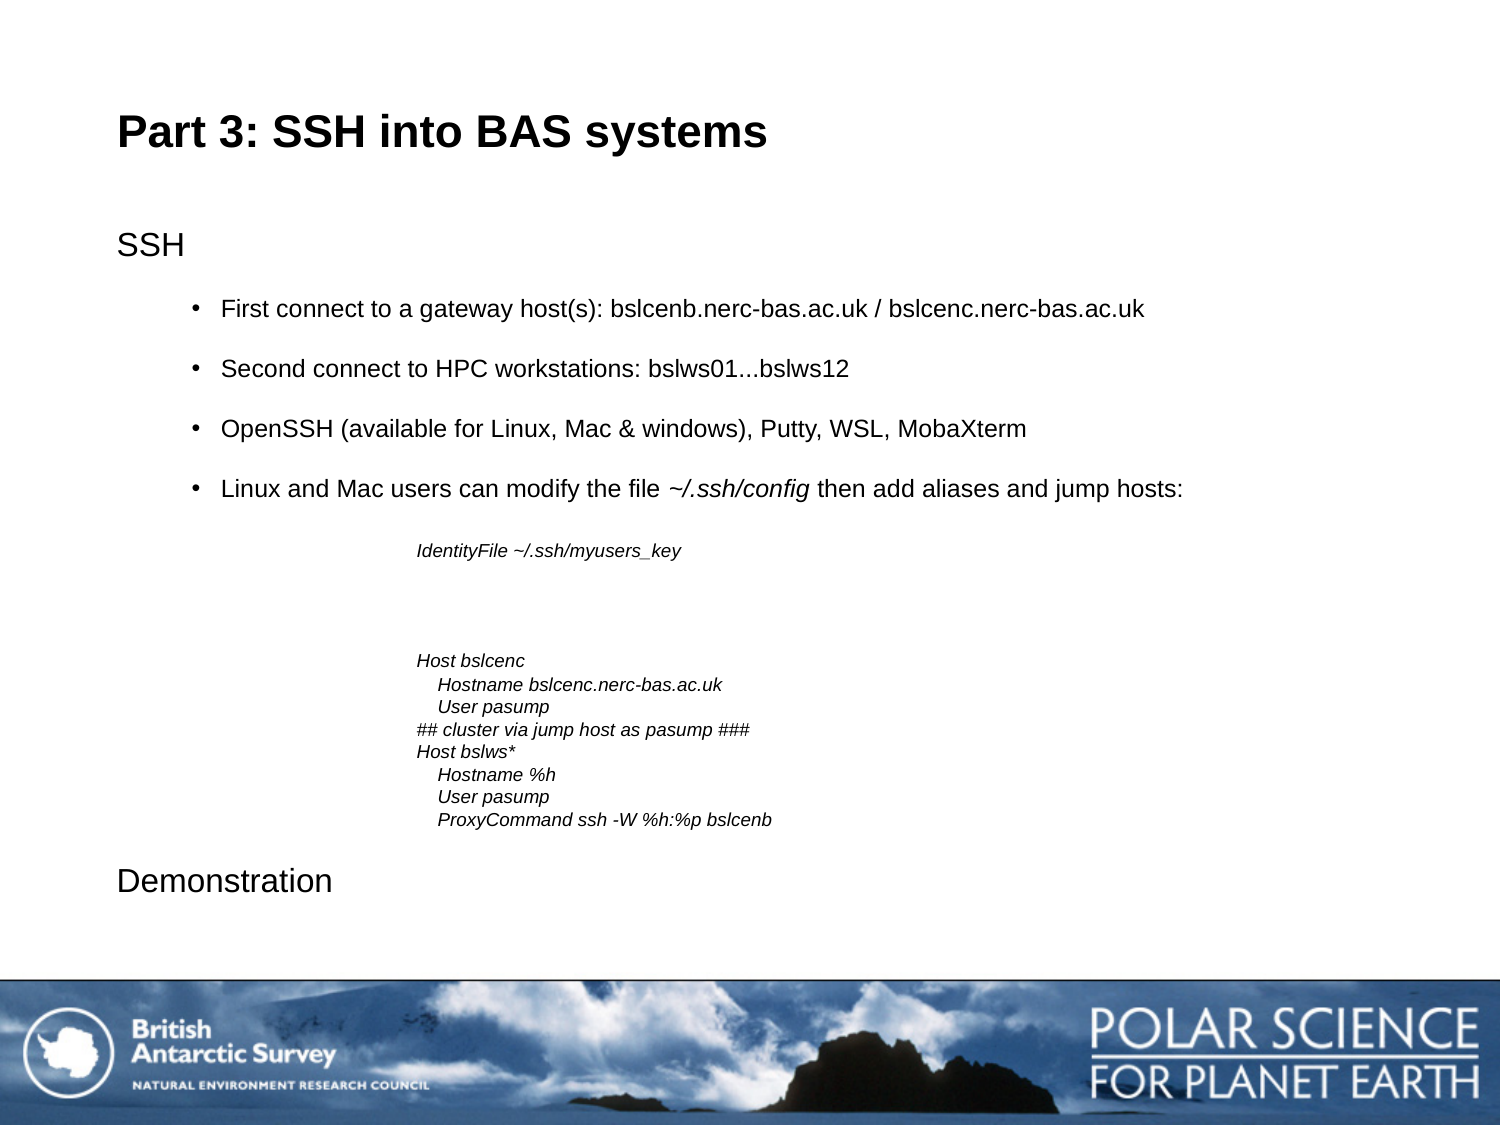

# Part 3: SSH into BAS systems
SSH
First connect to a gateway host(s): bslcenb.nerc-bas.ac.uk / bslcenc.nerc-bas.ac.uk
Second connect to HPC workstations: bslws01...bslws12
OpenSSH (available for Linux, Mac & windows), Putty, WSL, MobaXterm
Linux and Mac users can modify the file ~/.ssh/config then add aliases and jump hosts:
		IdentityFile ~/.ssh/myusers_key
		Host bslcenc
   		    Hostname bslcenc.nerc-bas.ac.uk
   		    User pasump
		## cluster via jump host as pasump ###
		Host bslws*
   		    Hostname %h
  		    User pasump
		    ProxyCommand ssh -W %h:%p bslcenb
Demonstration